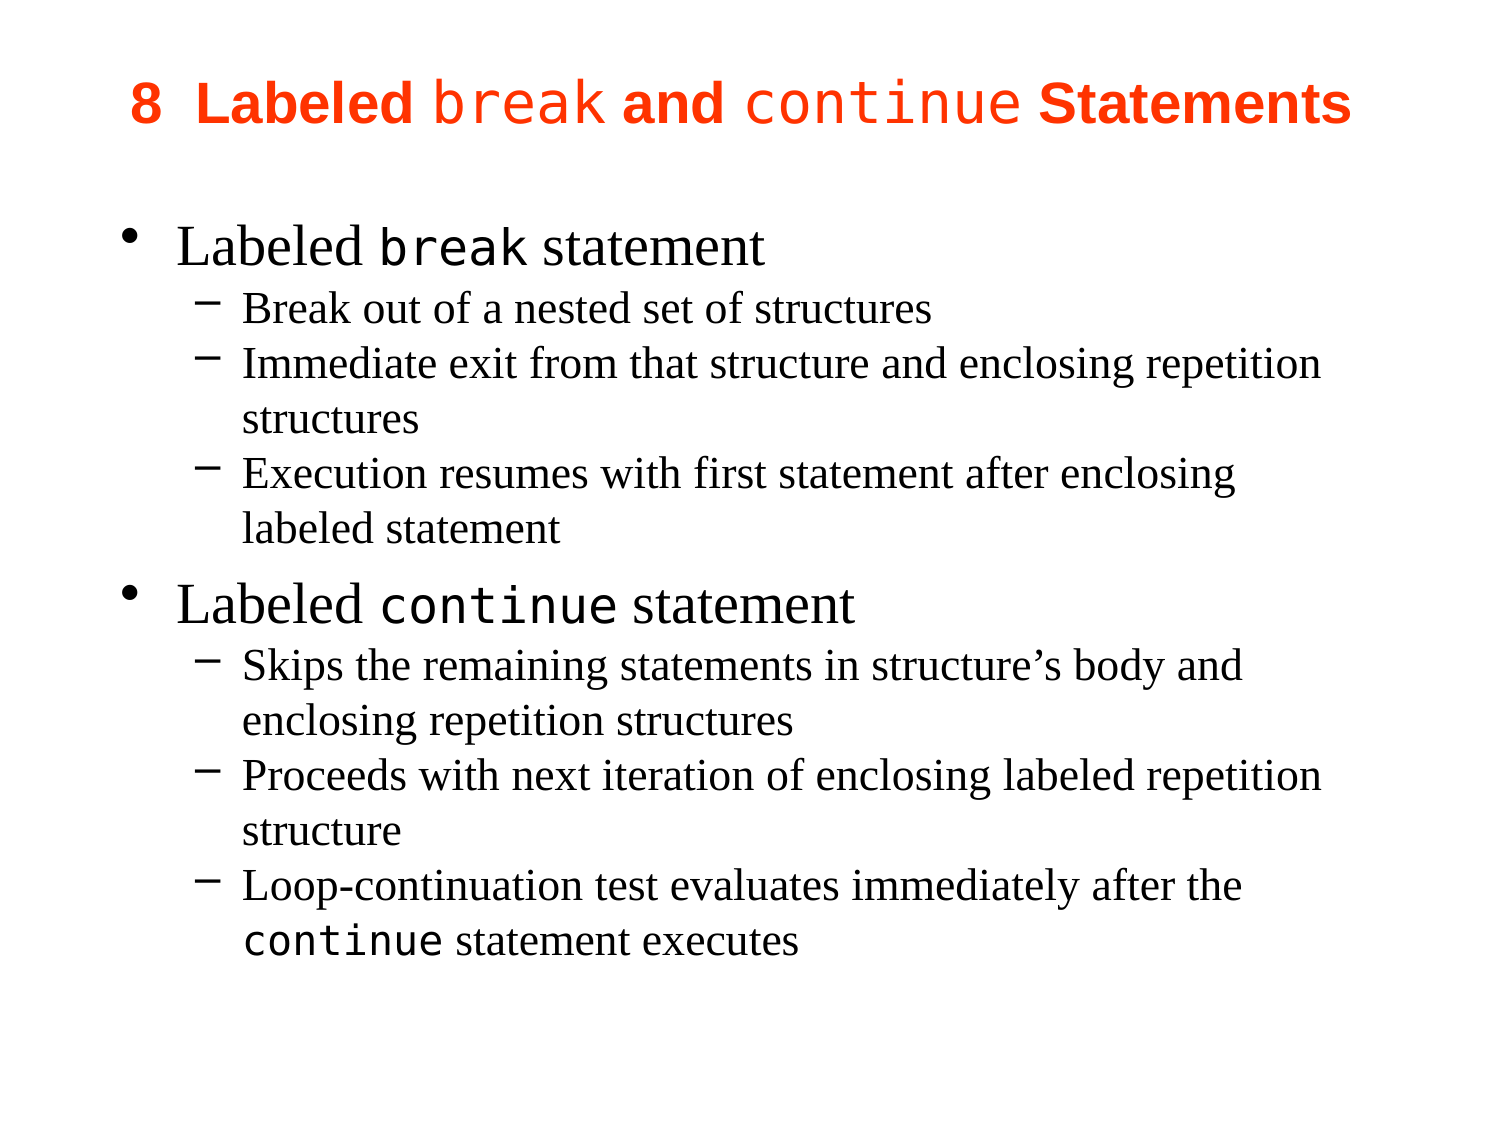

# 8  Labeled break and continue Statements
Labeled break statement
Break out of a nested set of structures
Immediate exit from that structure and enclosing repetition structures
Execution resumes with first statement after enclosing labeled statement
Labeled continue statement
Skips the remaining statements in structure’s body and enclosing repetition structures
Proceeds with next iteration of enclosing labeled repetition structure
Loop-continuation test evaluates immediately after the continue statement executes